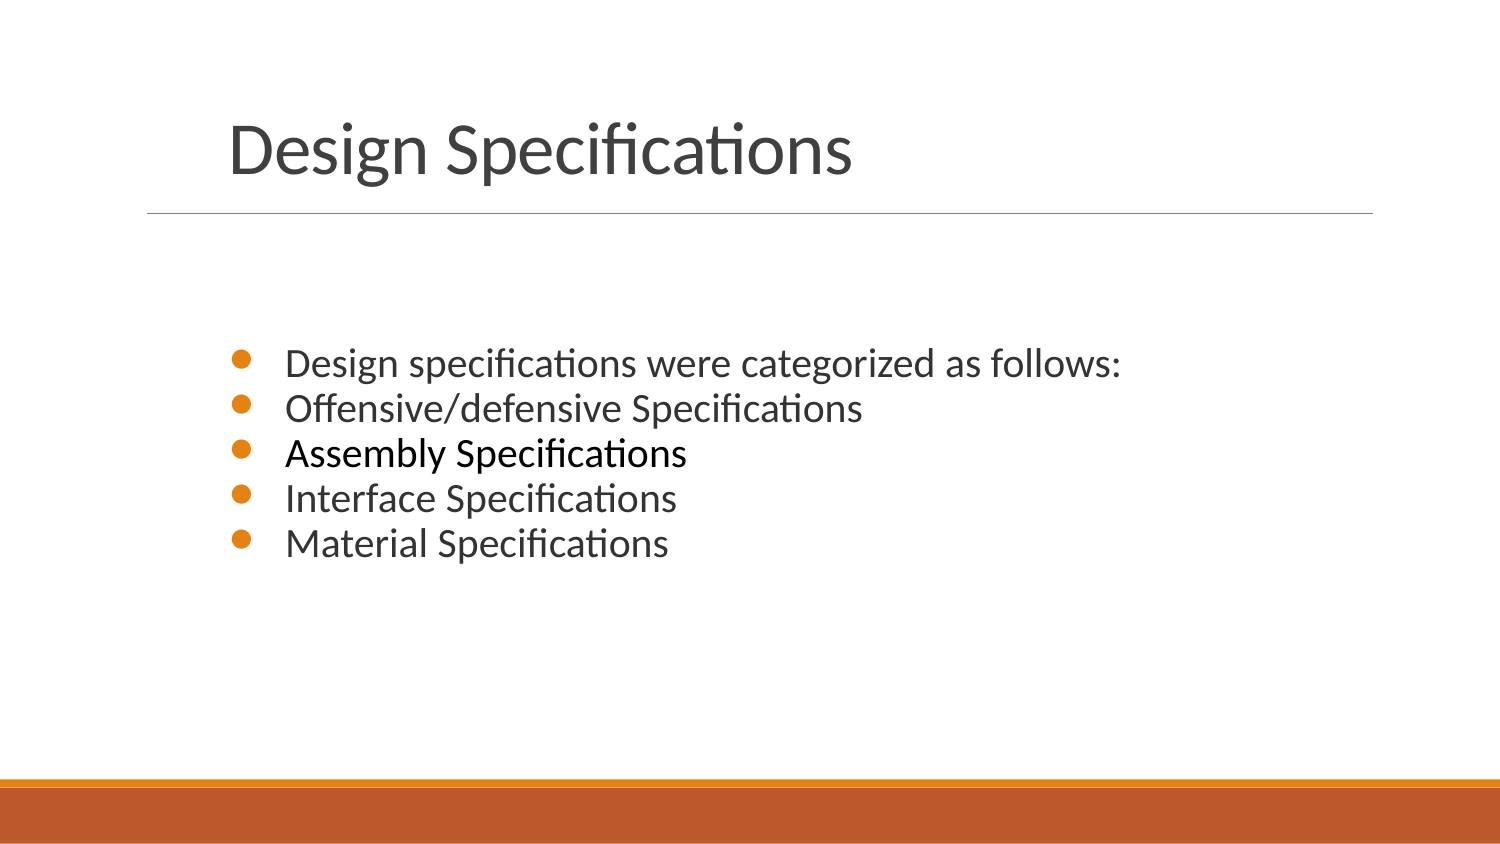

# Design Specifications
Design specifications were categorized as follows:
Offensive/defensive Specifications
Assembly Specifications
Interface Specifications
Material Specifications